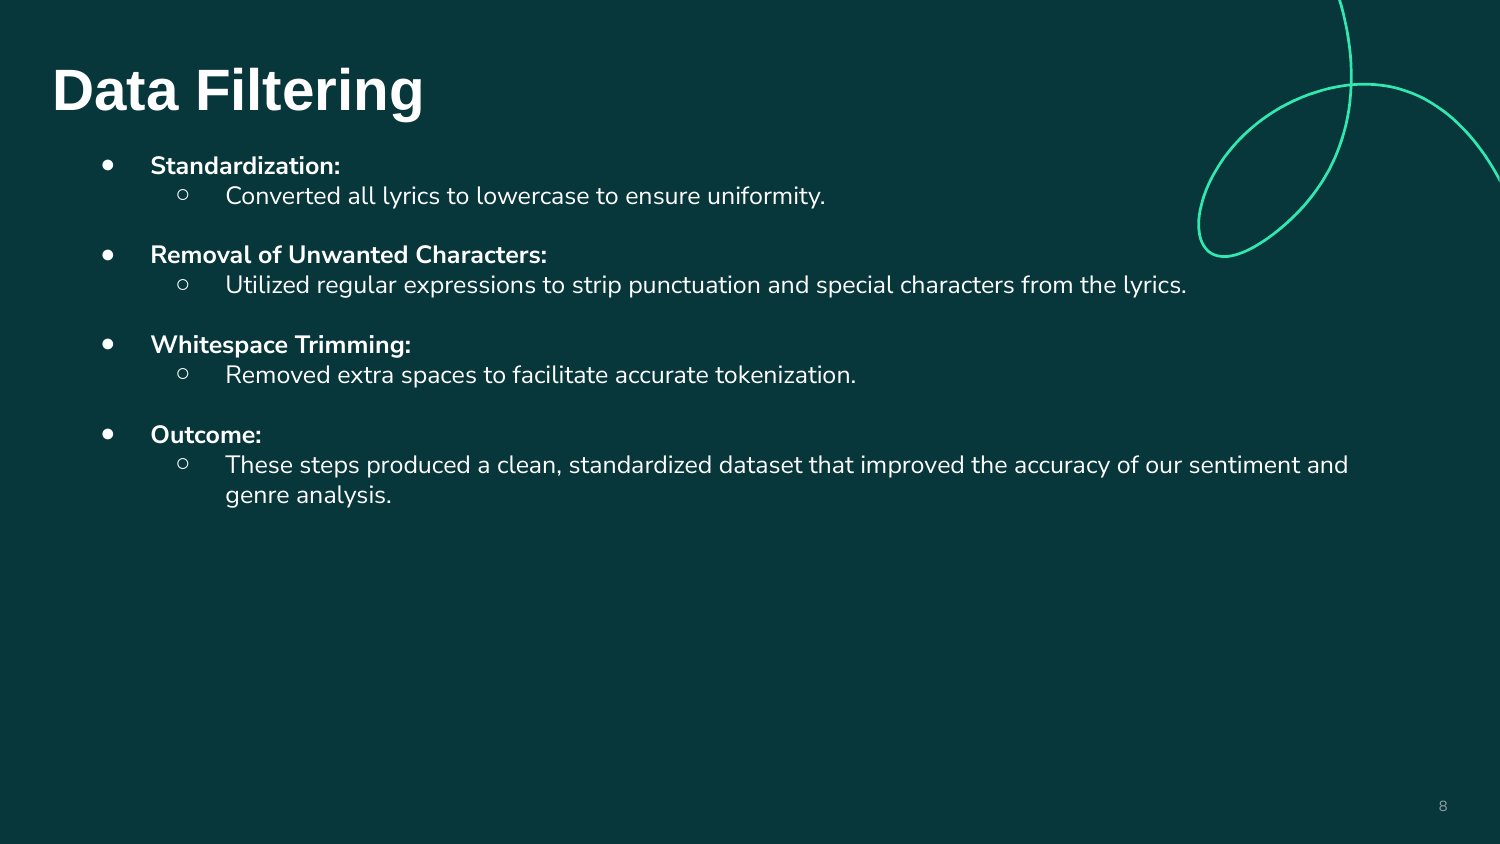

# Data Filtering
Standardization:
Converted all lyrics to lowercase to ensure uniformity.
Removal of Unwanted Characters:
Utilized regular expressions to strip punctuation and special characters from the lyrics.

Whitespace Trimming:
Removed extra spaces to facilitate accurate tokenization.

Outcome:
These steps produced a clean, standardized dataset that improved the accuracy of our sentiment and genre analysis.